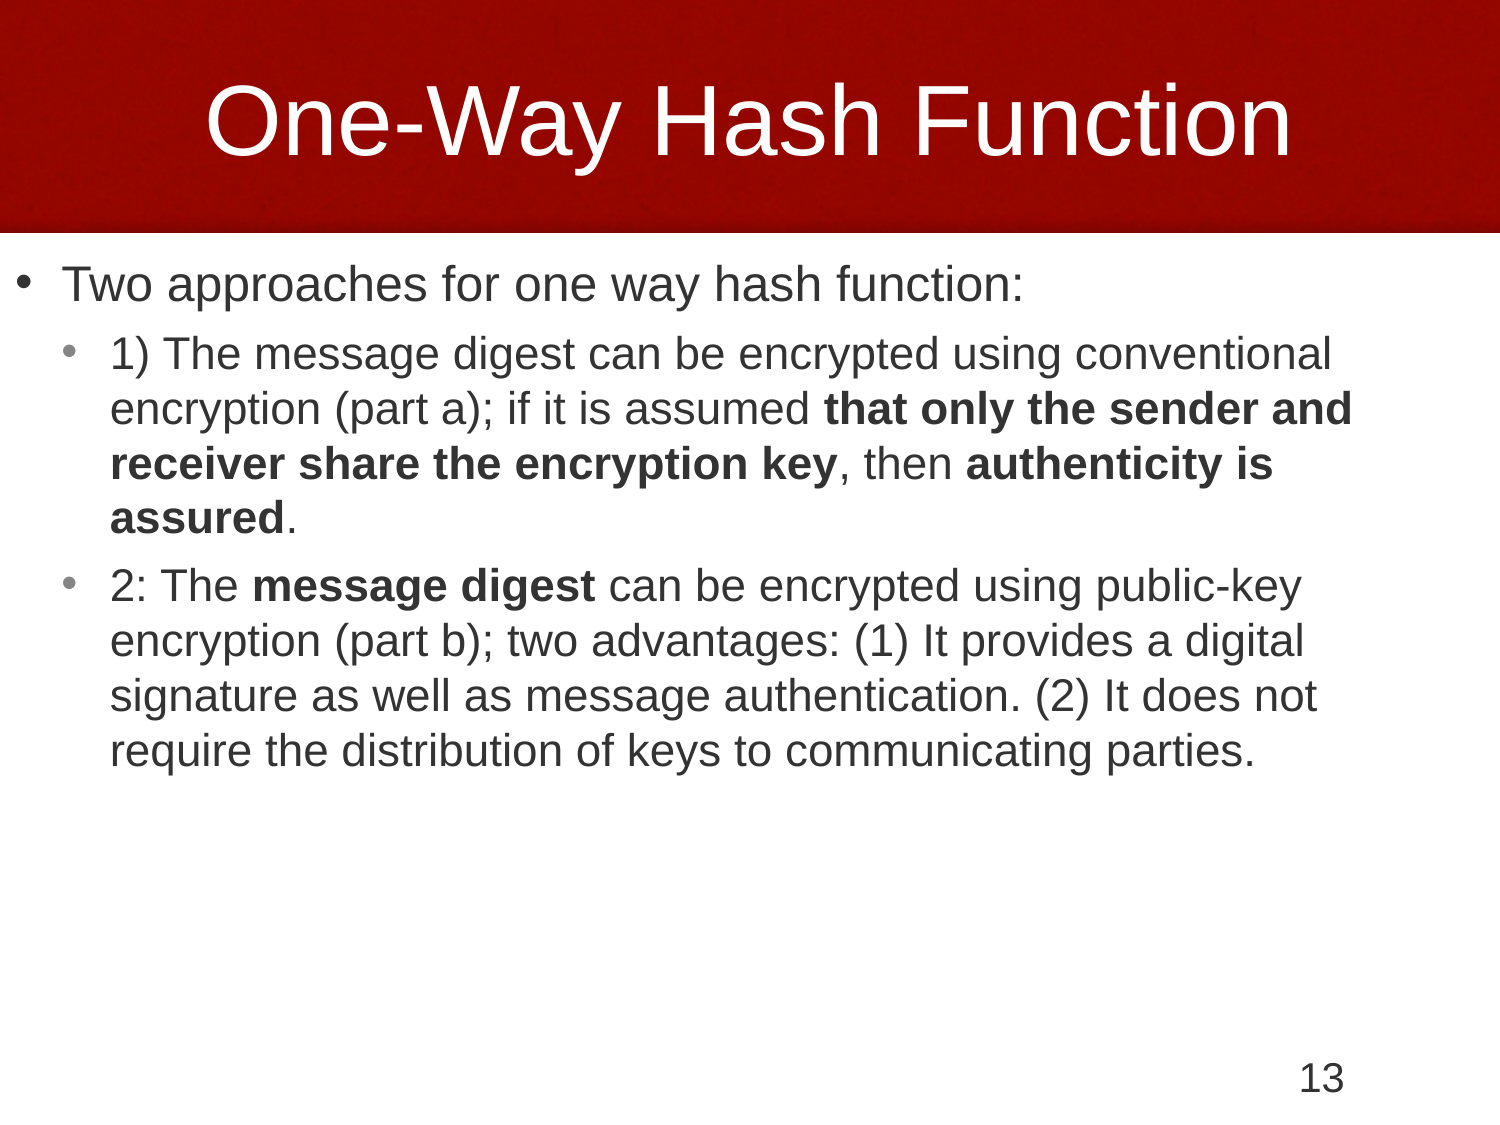

# One-Way Hash Function
Two approaches for one way hash function:
1) The message digest can be encrypted using conventional encryption (part a); if it is assumed that only the sender and receiver share the encryption key, then authenticity is assured.
2: The message digest can be encrypted using public-key encryption (part b); two advantages: (1) It provides a digital signature as well as message authentication. (2) It does not require the distribution of keys to communicating parties.
13